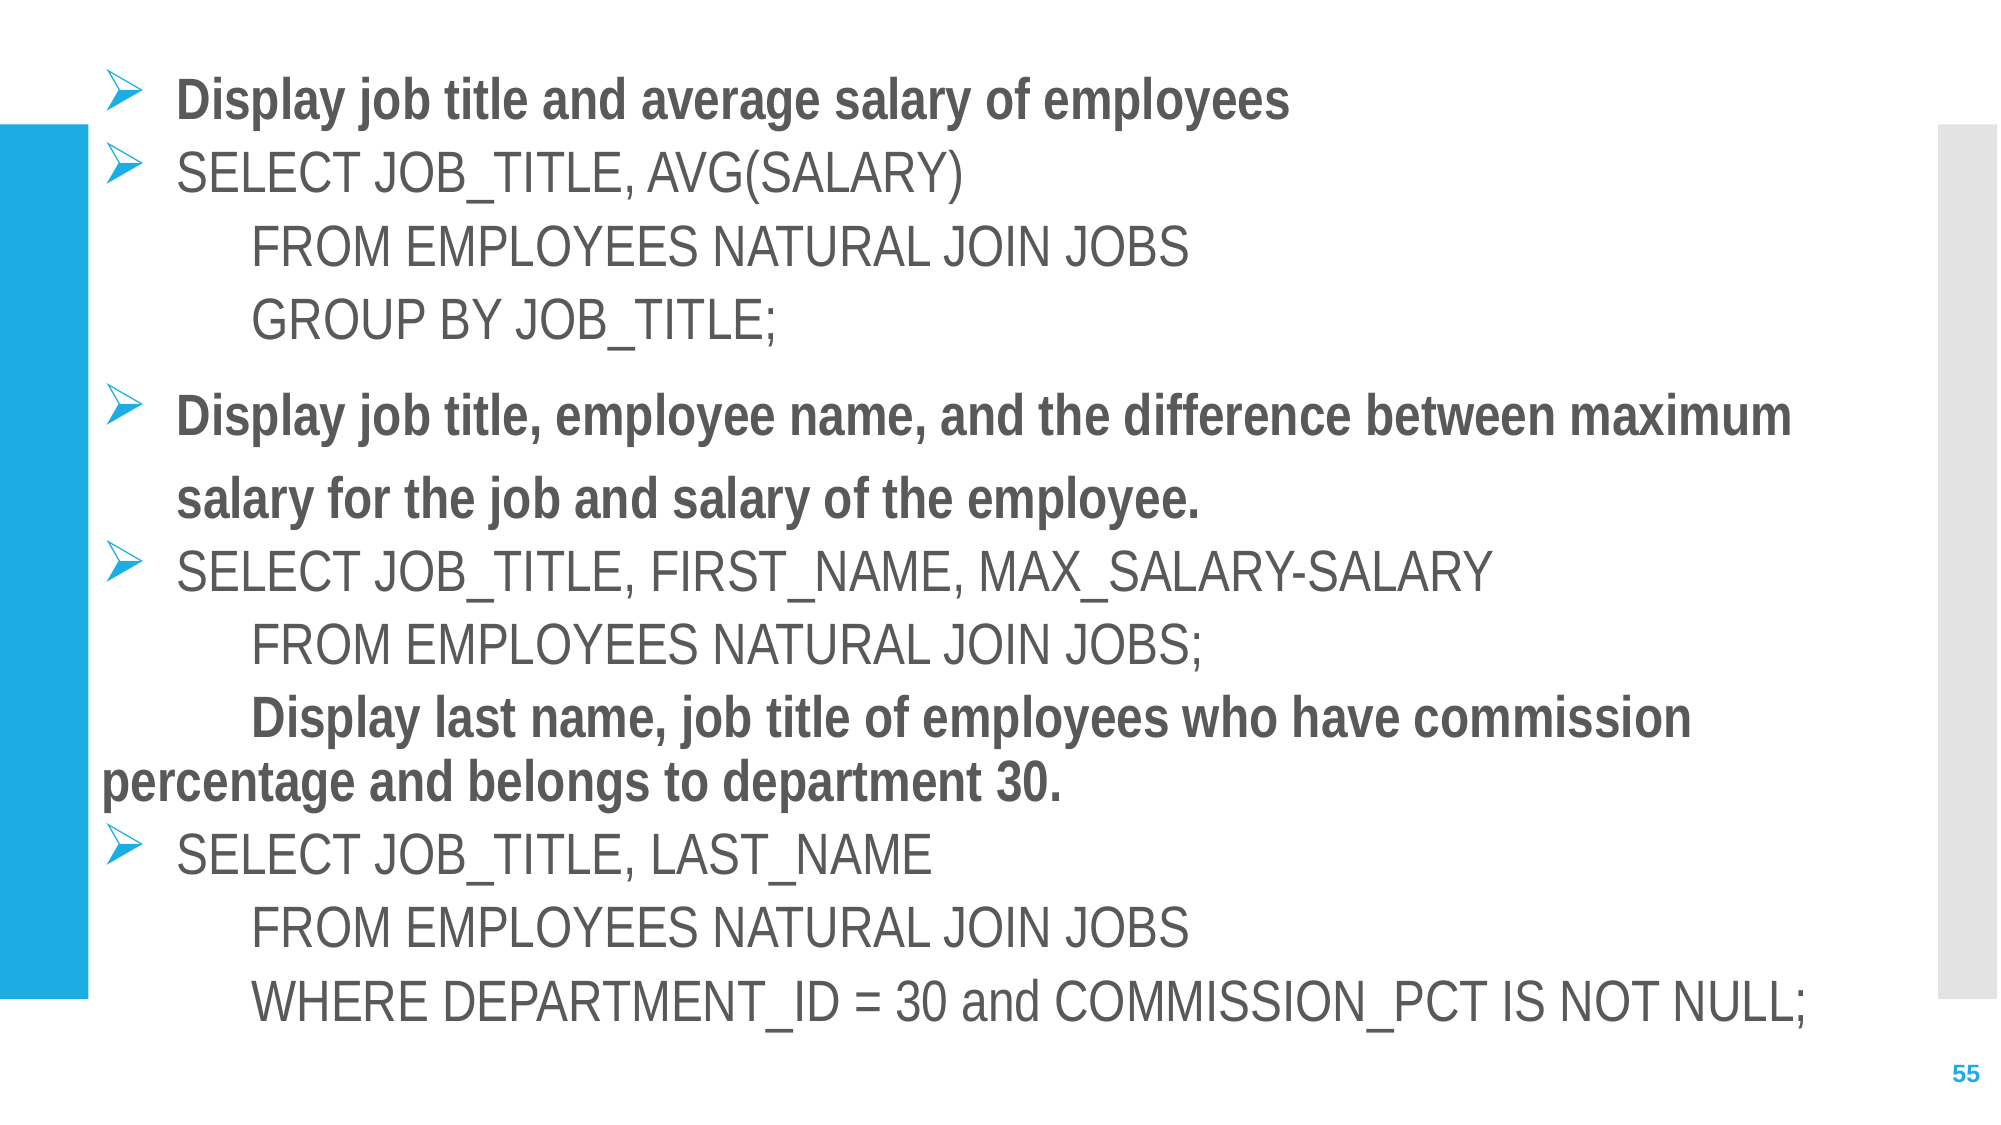

Display job title and average salary of employees
SELECT JOB_TITLE, AVG(SALARY)
	FROM EMPLOYEES NATURAL JOIN JOBS
	GROUP BY JOB_TITLE;
Display job title, employee name, and the difference between maximum salary for the job and salary of the employee.
SELECT JOB_TITLE, FIRST_NAME, MAX_SALARY-SALARY
	FROM EMPLOYEES NATURAL JOIN JOBS;
	Display last name, job title of employees who have commission percentage and belongs to department 30.
SELECT JOB_TITLE, LAST_NAME
	FROM EMPLOYEES NATURAL JOIN JOBS
	WHERE DEPARTMENT_ID = 30 and COMMISSION_PCT IS NOT NULL;

55